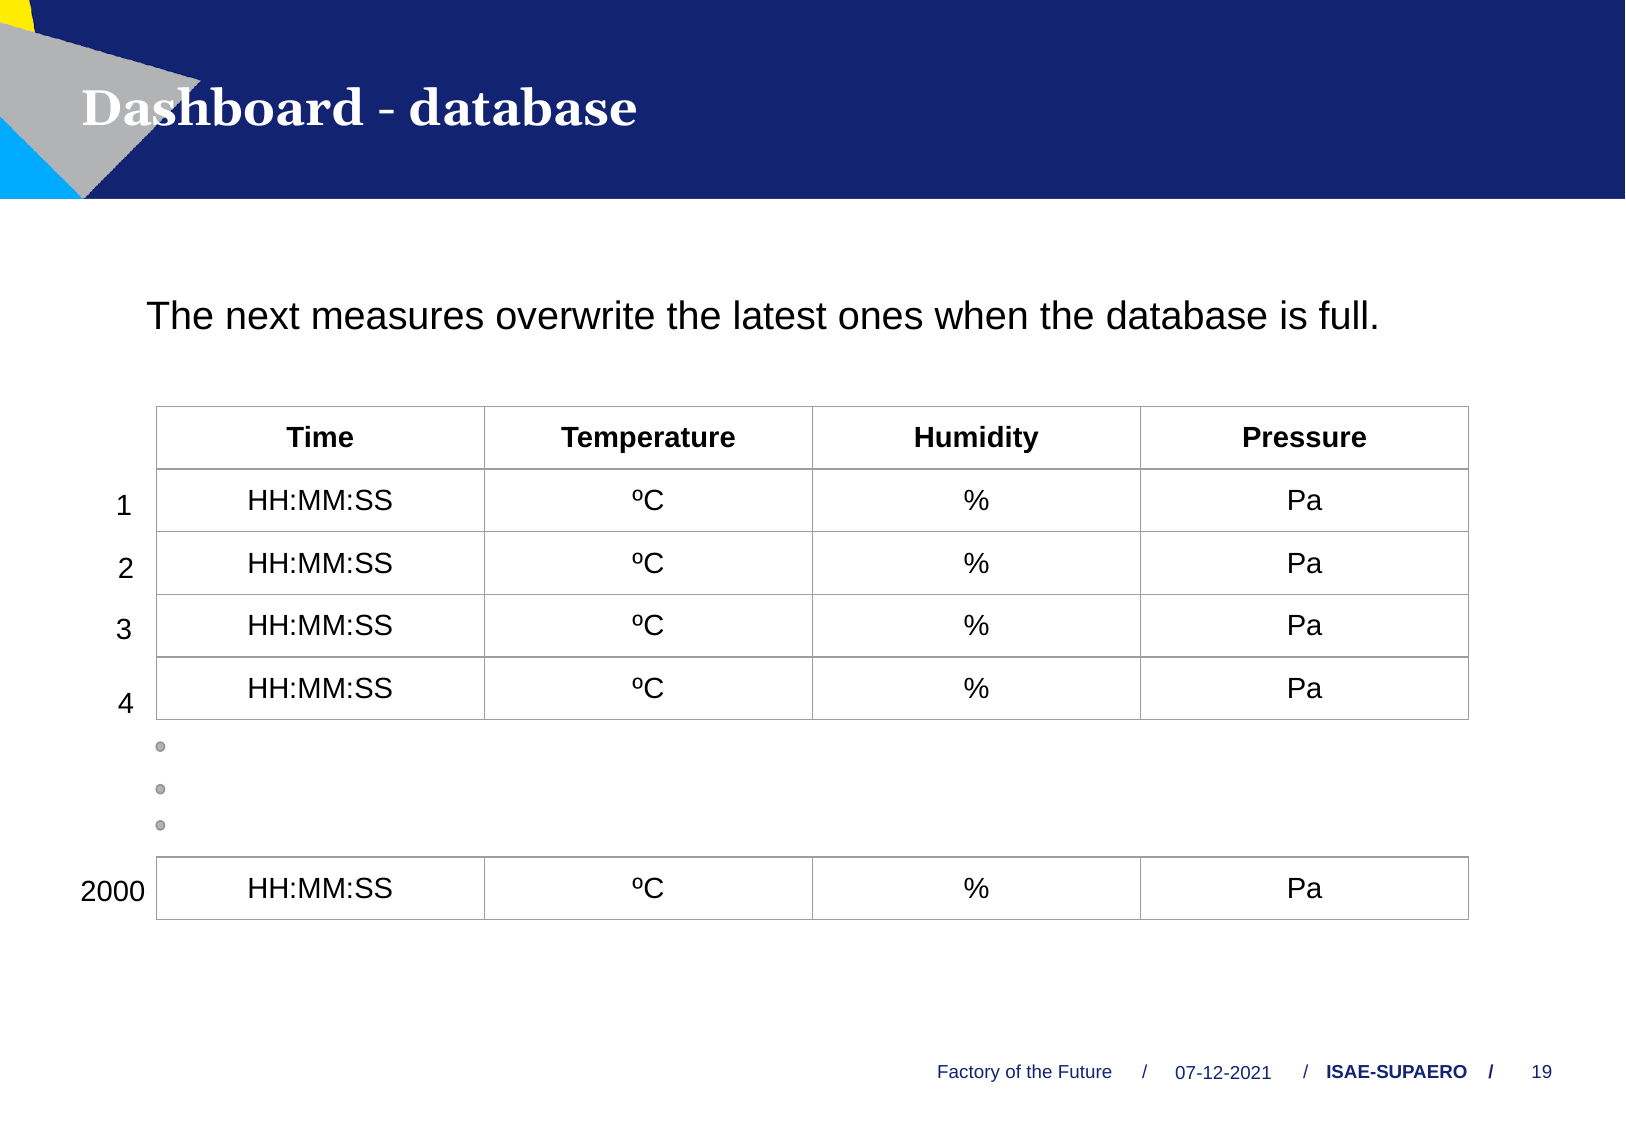

Dashboard - database
The next measures overwrite the latest ones when the database is full.
| Time | Temperature | Humidity | Pressure |
| --- | --- | --- | --- |
| HH:MM:SS | ºC | % | Pa |
| HH:MM:SS | ºC | % | Pa |
| HH:MM:SS | ºC | % | Pa |
| HH:MM:SS | ºC | % | Pa |
1
2
3
4

| HH:MM:SS | ºC | % | Pa |
| --- | --- | --- | --- |
2000
Factory of the Future

/
/
07-12-2021